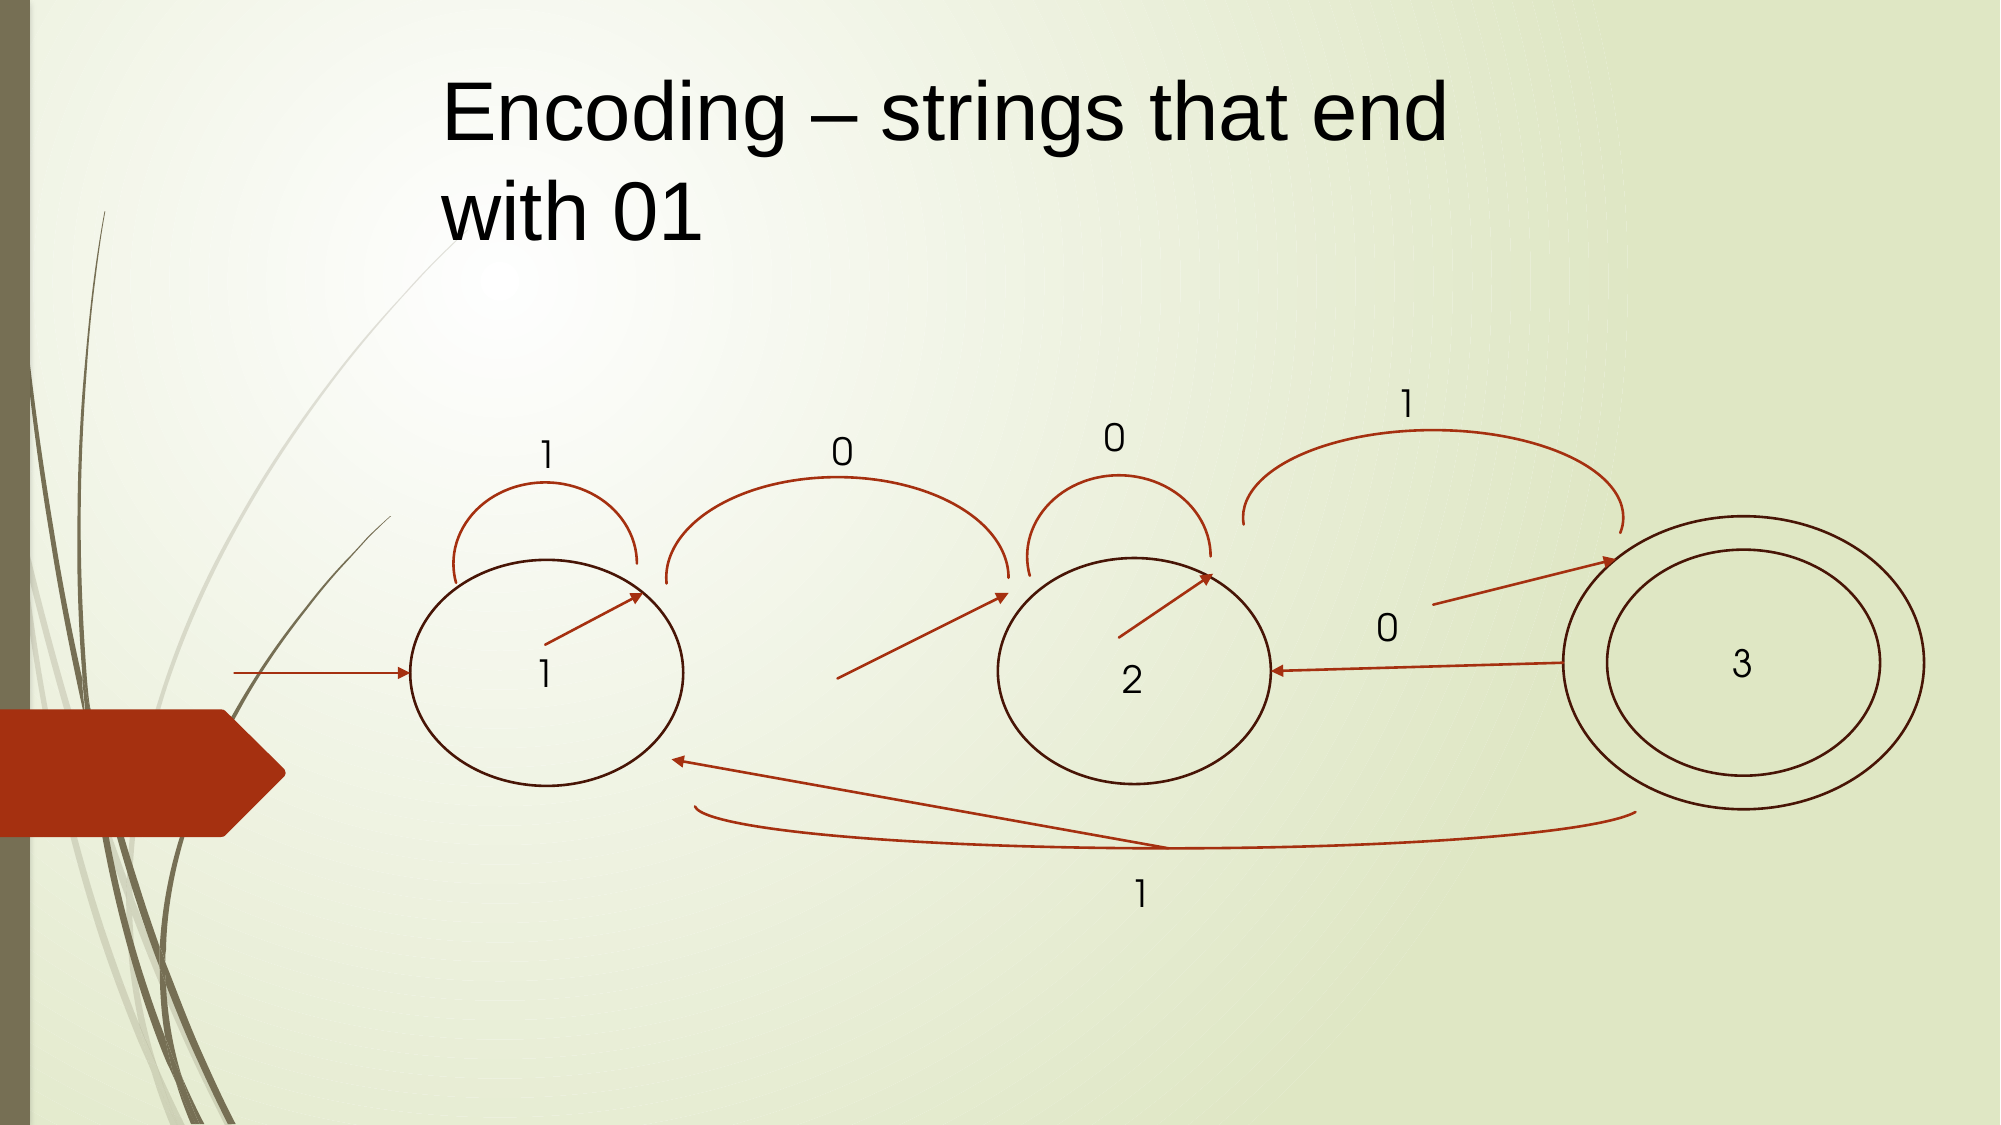

Encoding – strings that end with 01
1
0
0
1

0
3
1
2

1